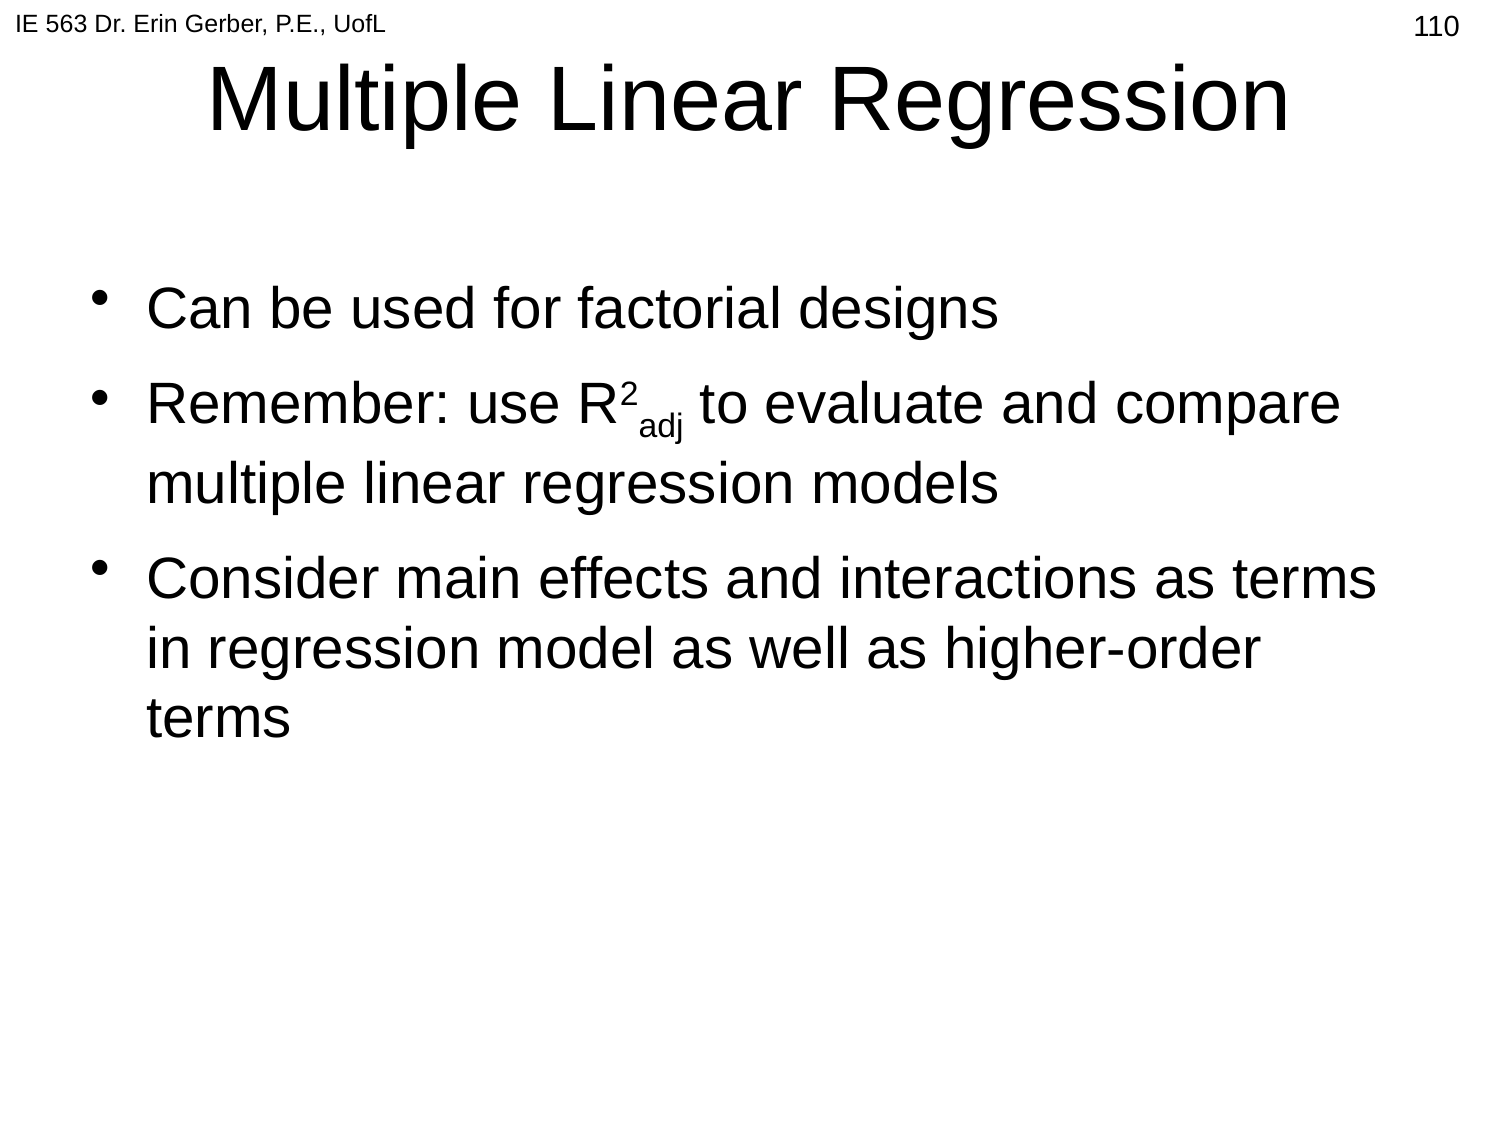

IE 563 Dr. Erin Gerber, P.E., UofL
# Multiple Linear Regression
110
Can be used for factorial designs
Remember: use R2adj to evaluate and compare multiple linear regression models
Consider main effects and interactions as terms in regression model as well as higher-order terms